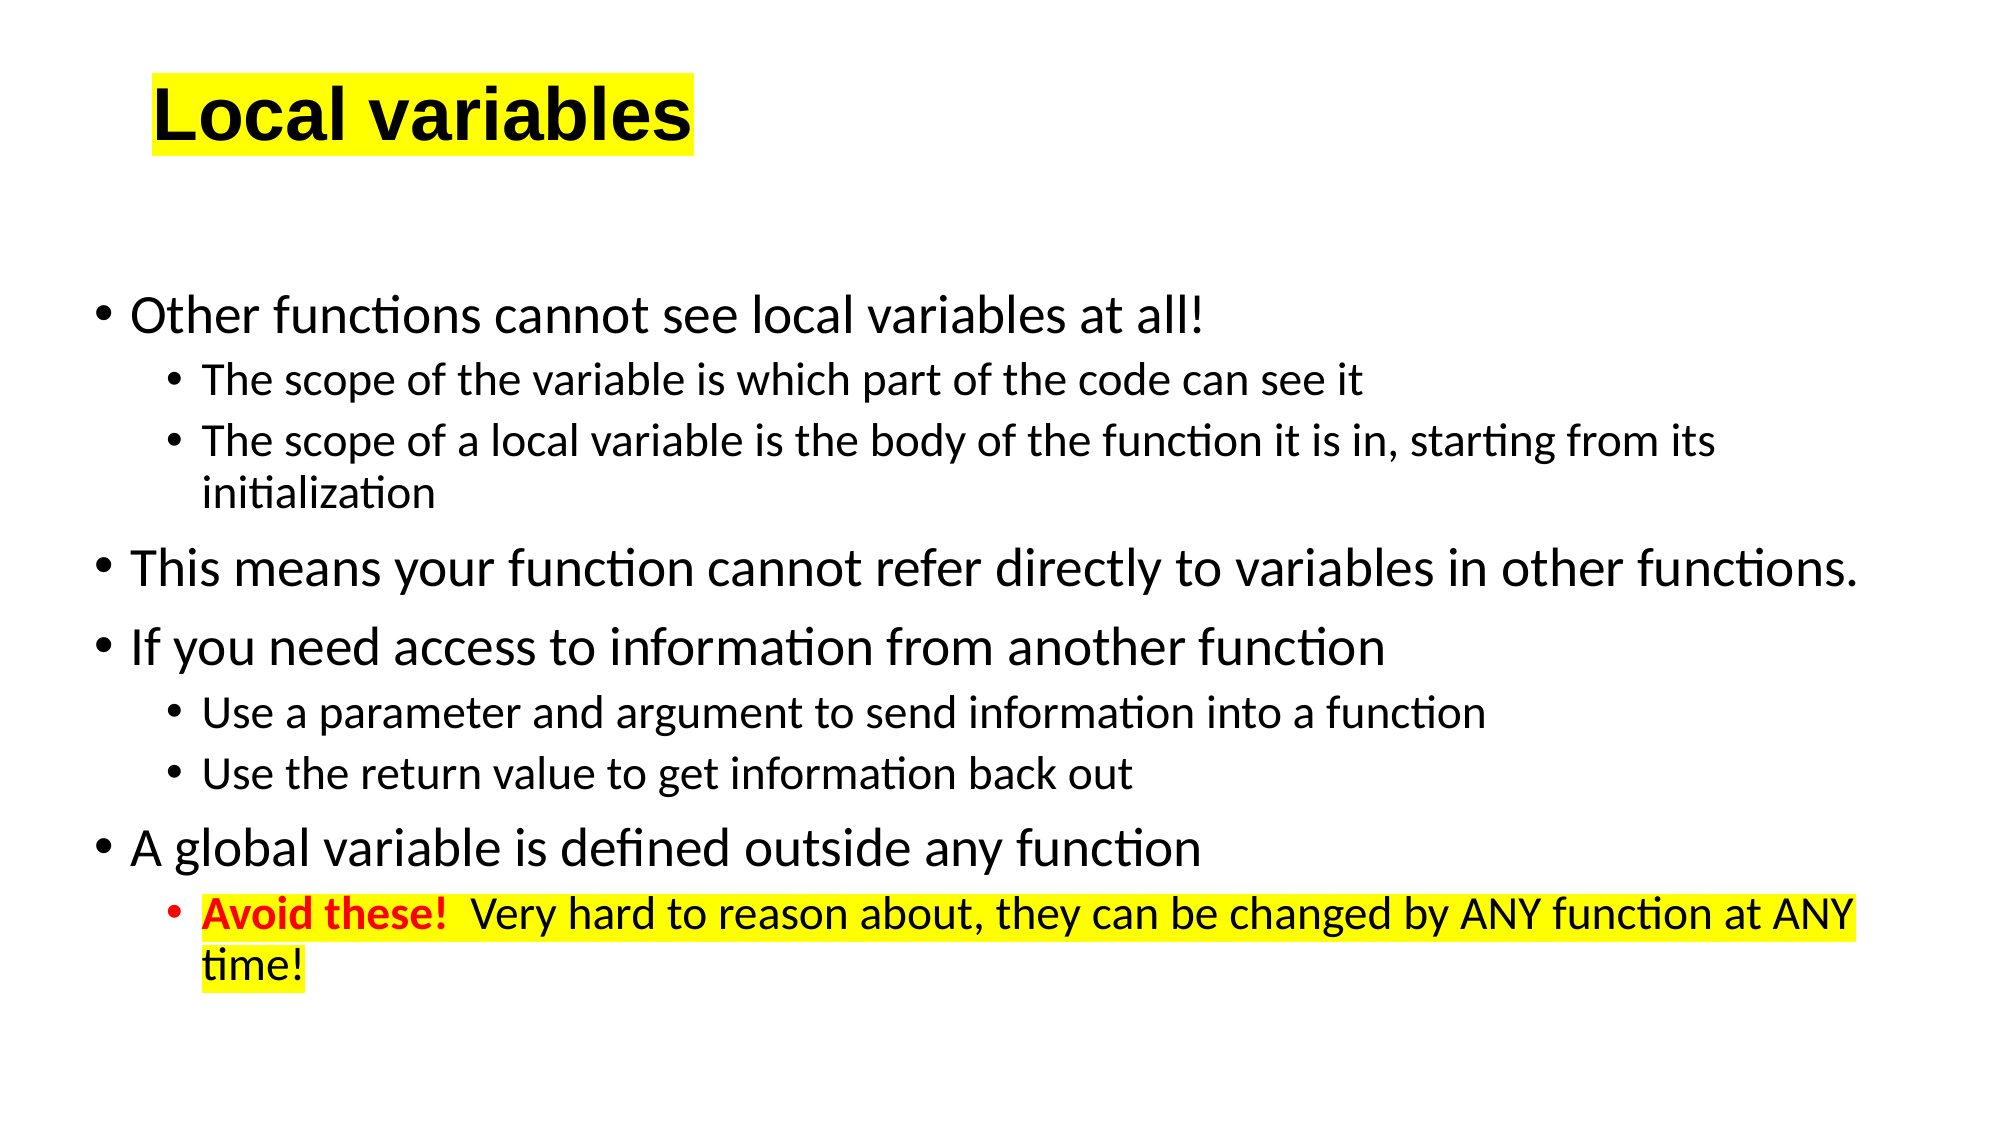

# Local variables
Other functions cannot see local variables at all!
The scope of the variable is which part of the code can see it
The scope of a local variable is the body of the function it is in, starting from its initialization
This means your function cannot refer directly to variables in other functions.
If you need access to information from another function
Use a parameter and argument to send information into a function
Use the return value to get information back out
A global variable is defined outside any function
Avoid these!  Very hard to reason about, they can be changed by ANY function at ANY time!